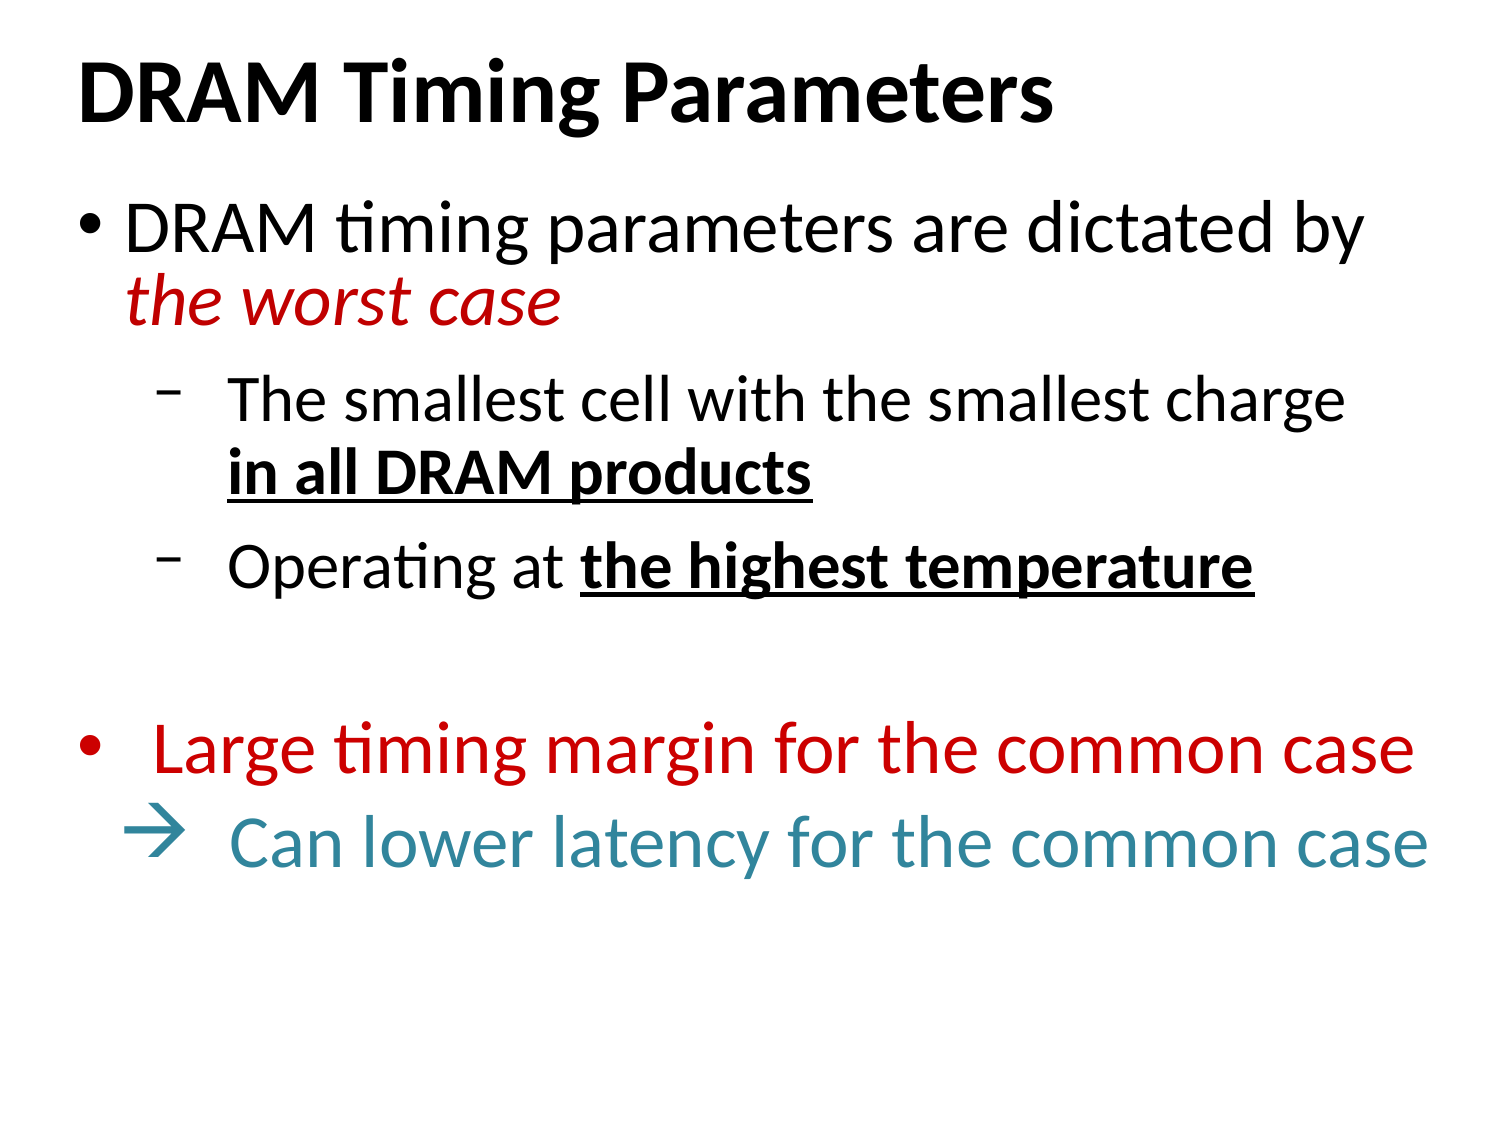

DRAM Timing Parameters
DRAM timing parameters are dictated by the worst case
The smallest cell with the smallest charge   in all DRAM products
Operating at the highest temperature

Large timing margin for the common case
 Can lower latency for the common case